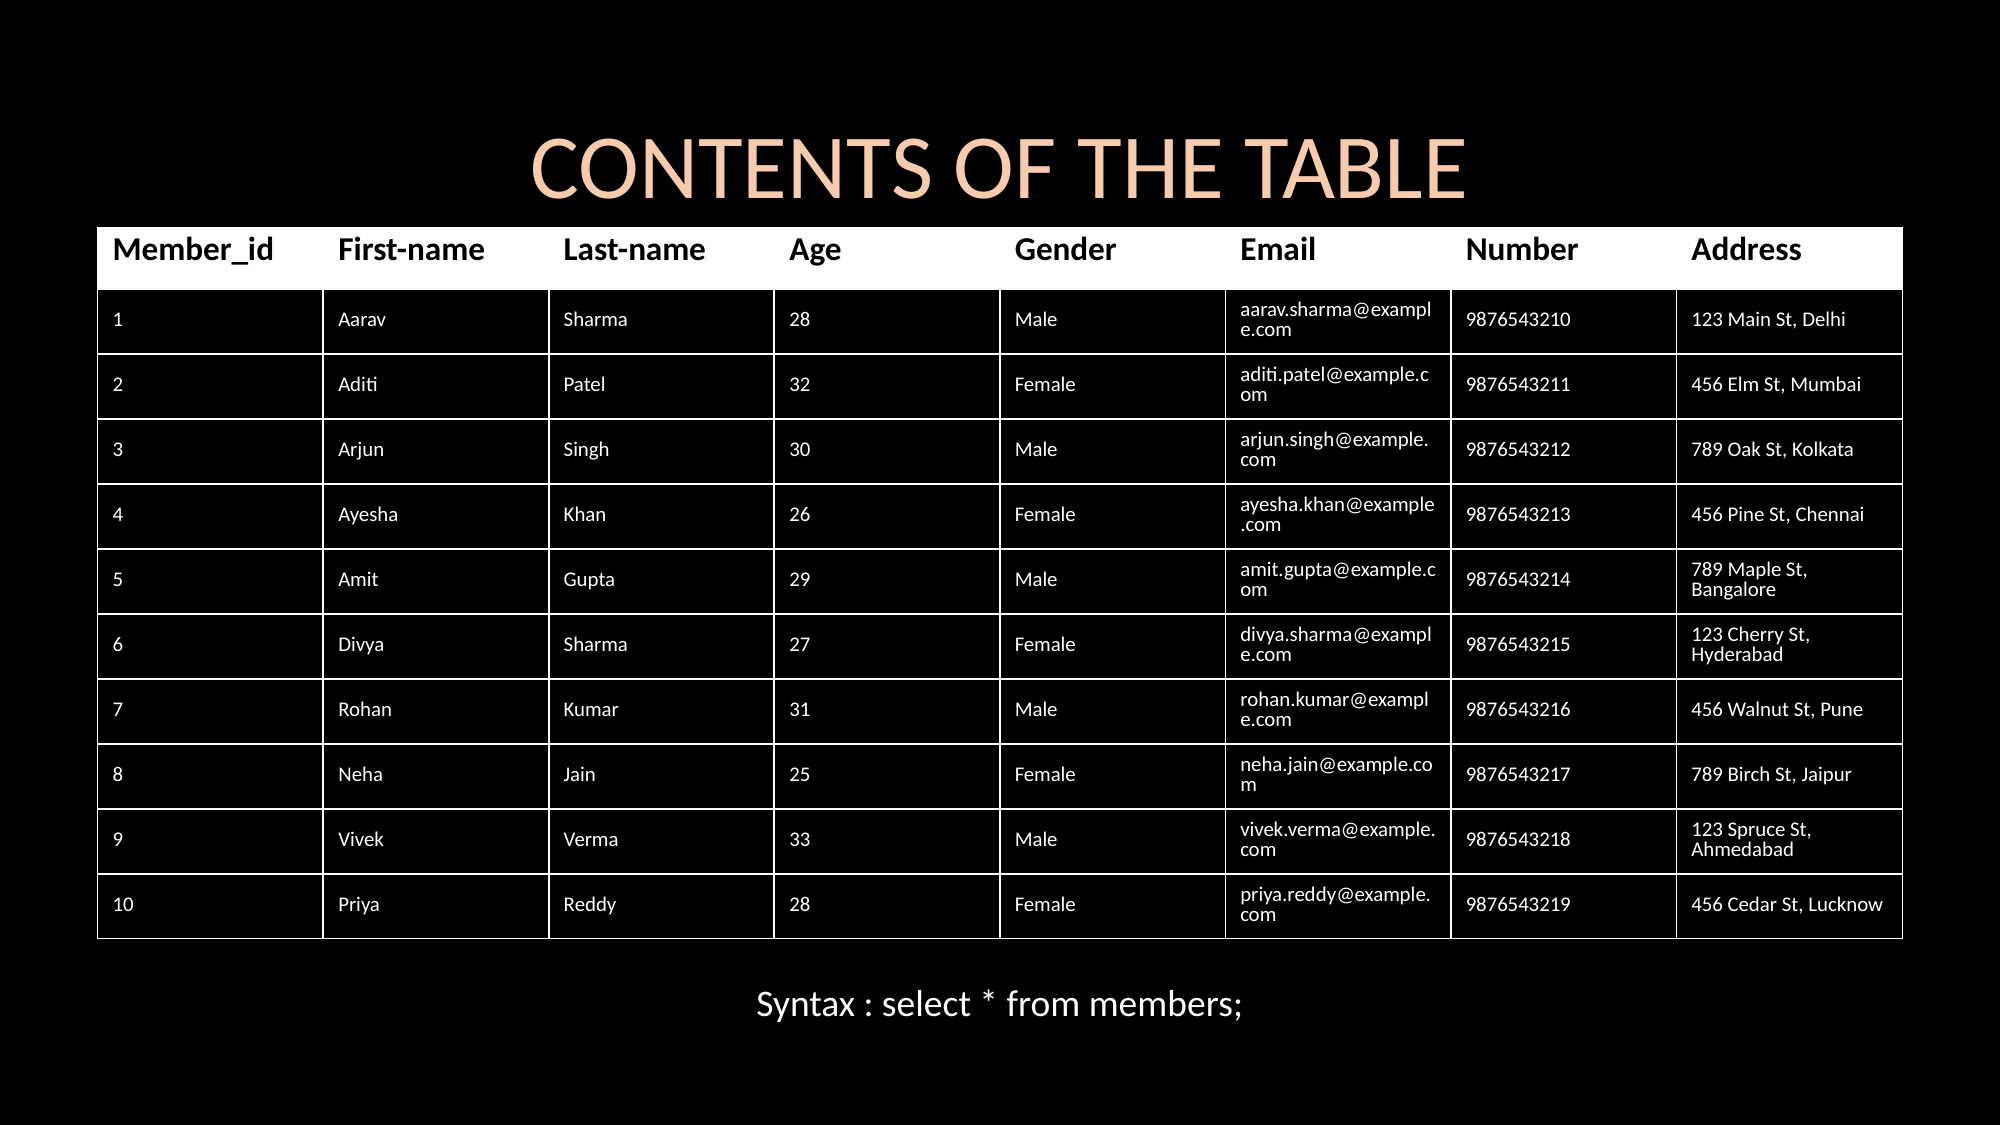

# CONTENTS OF THE TABLE
| Member\_id | First-name | Last-name | Age | Gender | Email | Number | Address |
| --- | --- | --- | --- | --- | --- | --- | --- |
| 1 | Aarav | Sharma | 28 | Male | aarav.sharma@example.com | 9876543210 | 123 Main St, Delhi |
| 2 | Aditi | Patel | 32 | Female | aditi.patel@example.com | 9876543211 | 456 Elm St, Mumbai |
| 3 | Arjun | Singh | 30 | Male | arjun.singh@example.com | 9876543212 | 789 Oak St, Kolkata |
| 4 | Ayesha | Khan | 26 | Female | ayesha.khan@example.com | 9876543213 | 456 Pine St, Chennai |
| 5 | Amit | Gupta | 29 | Male | amit.gupta@example.com | 9876543214 | 789 Maple St, Bangalore |
| 6 | Divya | Sharma | 27 | Female | divya.sharma@example.com | 9876543215 | 123 Cherry St, Hyderabad |
| 7 | Rohan | Kumar | 31 | Male | rohan.kumar@example.com | 9876543216 | 456 Walnut St, Pune |
| 8 | Neha | Jain | 25 | Female | neha.jain@example.com | 9876543217 | 789 Birch St, Jaipur |
| 9 | Vivek | Verma | 33 | Male | vivek.verma@example.com | 9876543218 | 123 Spruce St, Ahmedabad |
| 10 | Priya | Reddy | 28 | Female | priya.reddy@example.com | 9876543219 | 456 Cedar St, Lucknow |
Syntax : select * from members;